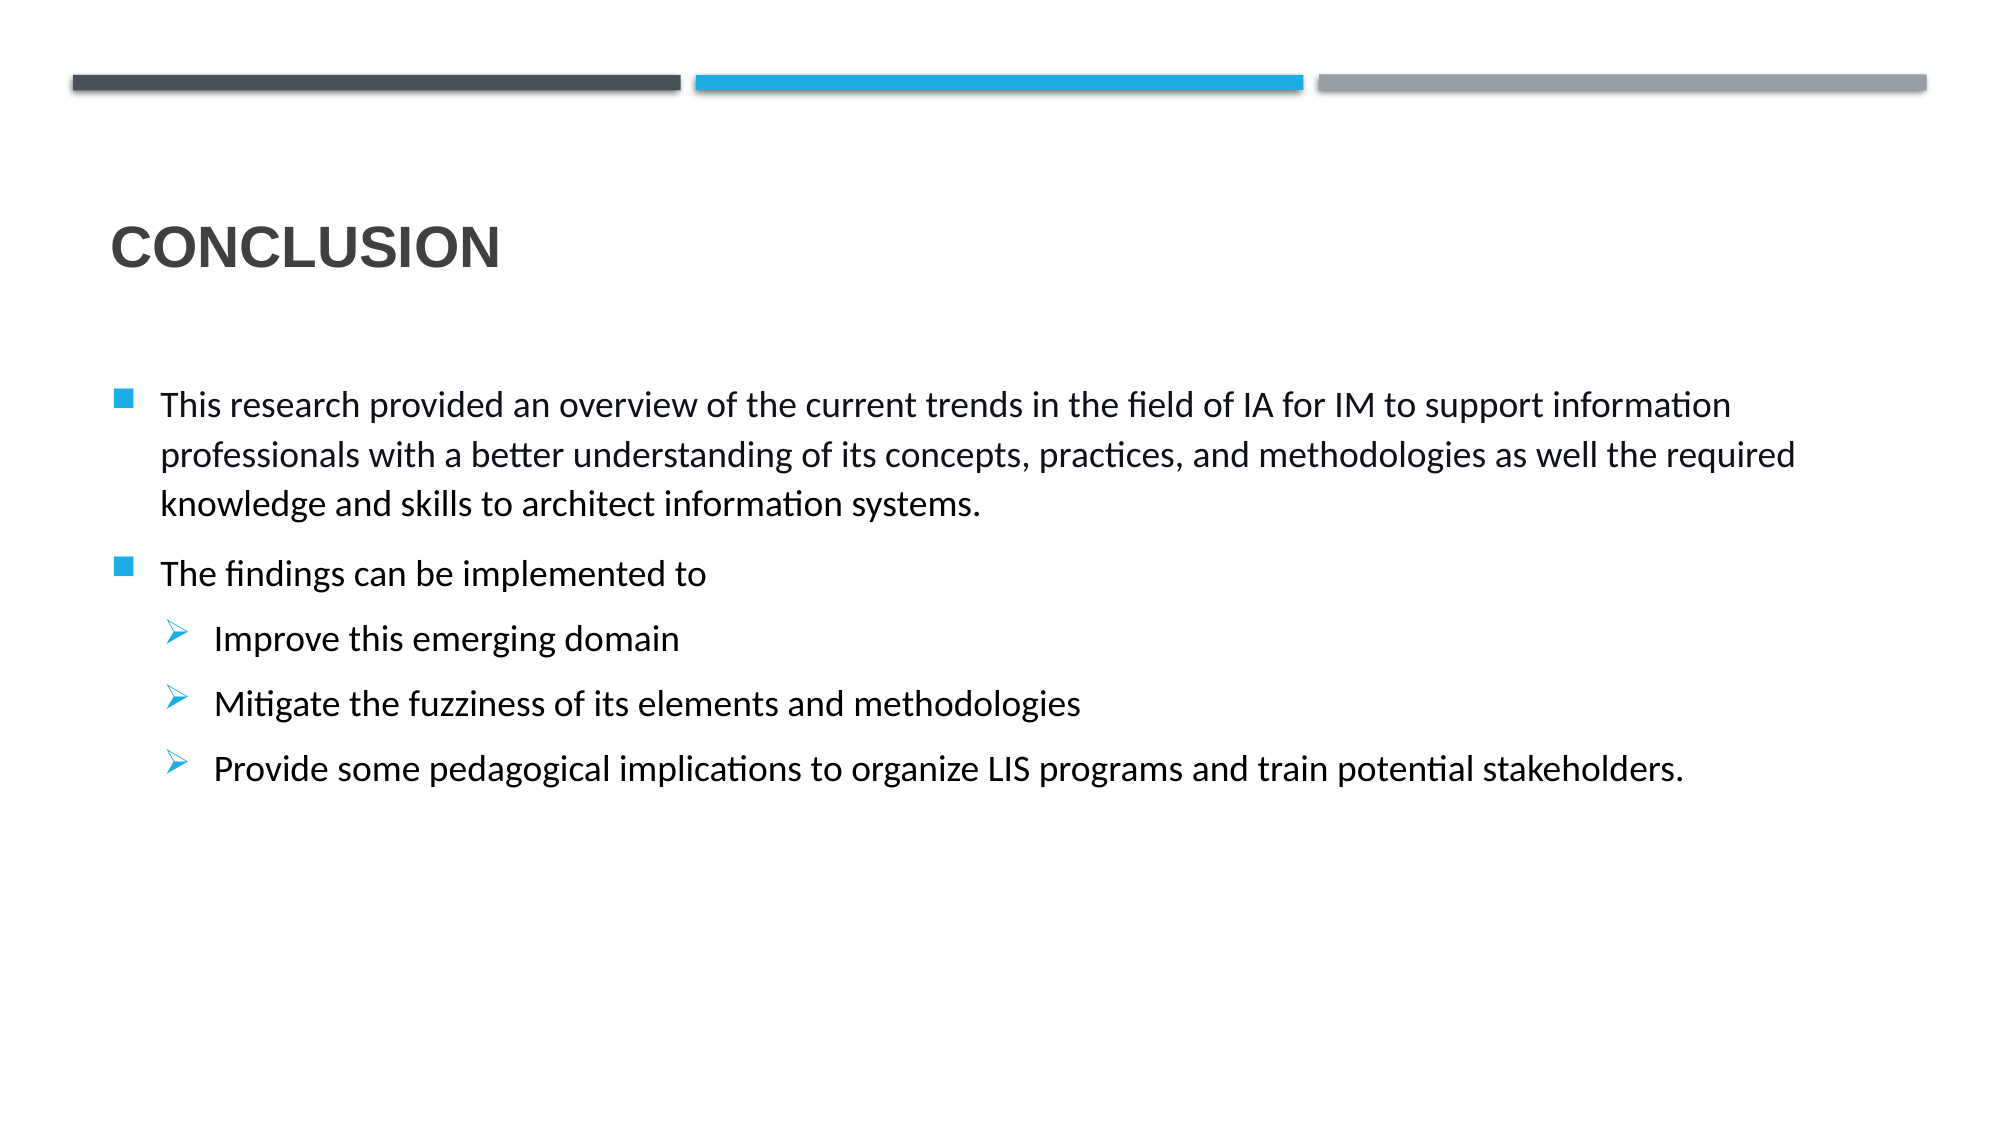

# Conclusion
This research provided an overview of the current trends in the field of IA for IM to support information professionals with a better understanding of its concepts, practices, and methodologies as well the required knowledge and skills to architect information systems.
The findings can be implemented to
Improve this emerging domain
Mitigate the fuzziness of its elements and methodologies
Provide some pedagogical implications to organize LIS programs and train potential stakeholders.